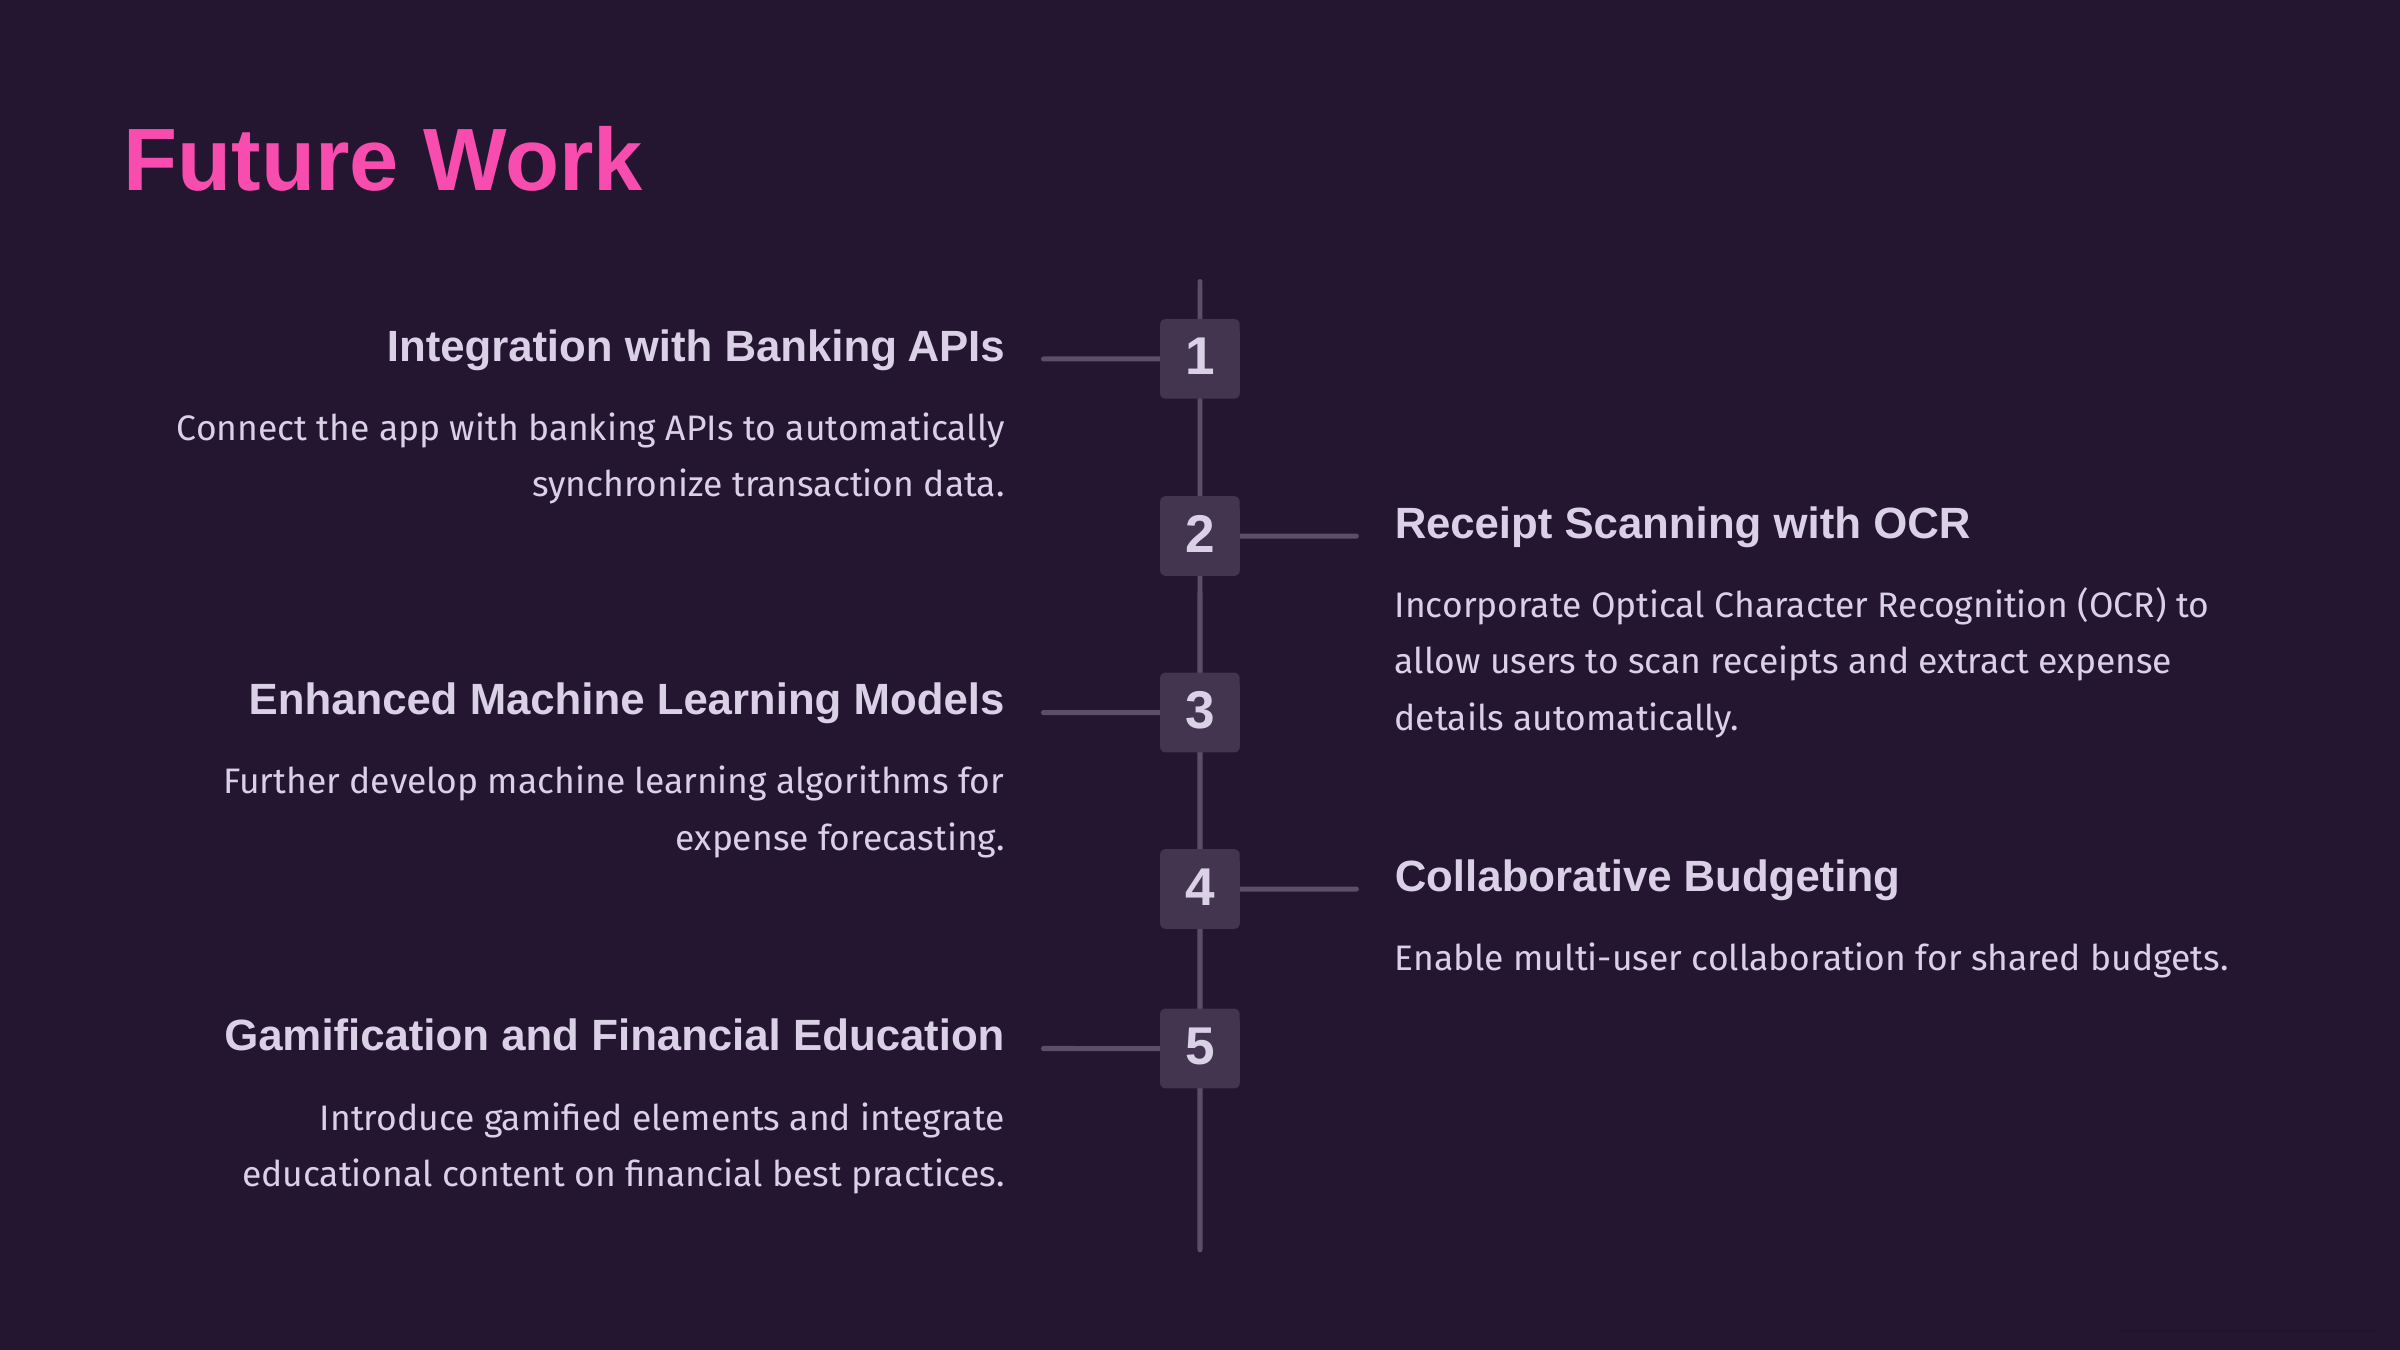

Future Work

Integration with Banking APIs

1

Connect the app with banking APIs to automatically synchronize transaction data.
Receipt Scanning with OCR

2

Incorporate Optical Character Recognition (OCR) to allow users to scan receipts and extract expense details automatically.
Enhanced Machine Learning Models

3

Further develop machine learning algorithms for expense forecasting.
Collaborative Budgeting

4

Enable multi-user collaboration for shared budgets.
Gamification and Financial Education

5

Introduce gamified elements and integrate educational content on financial best practices.